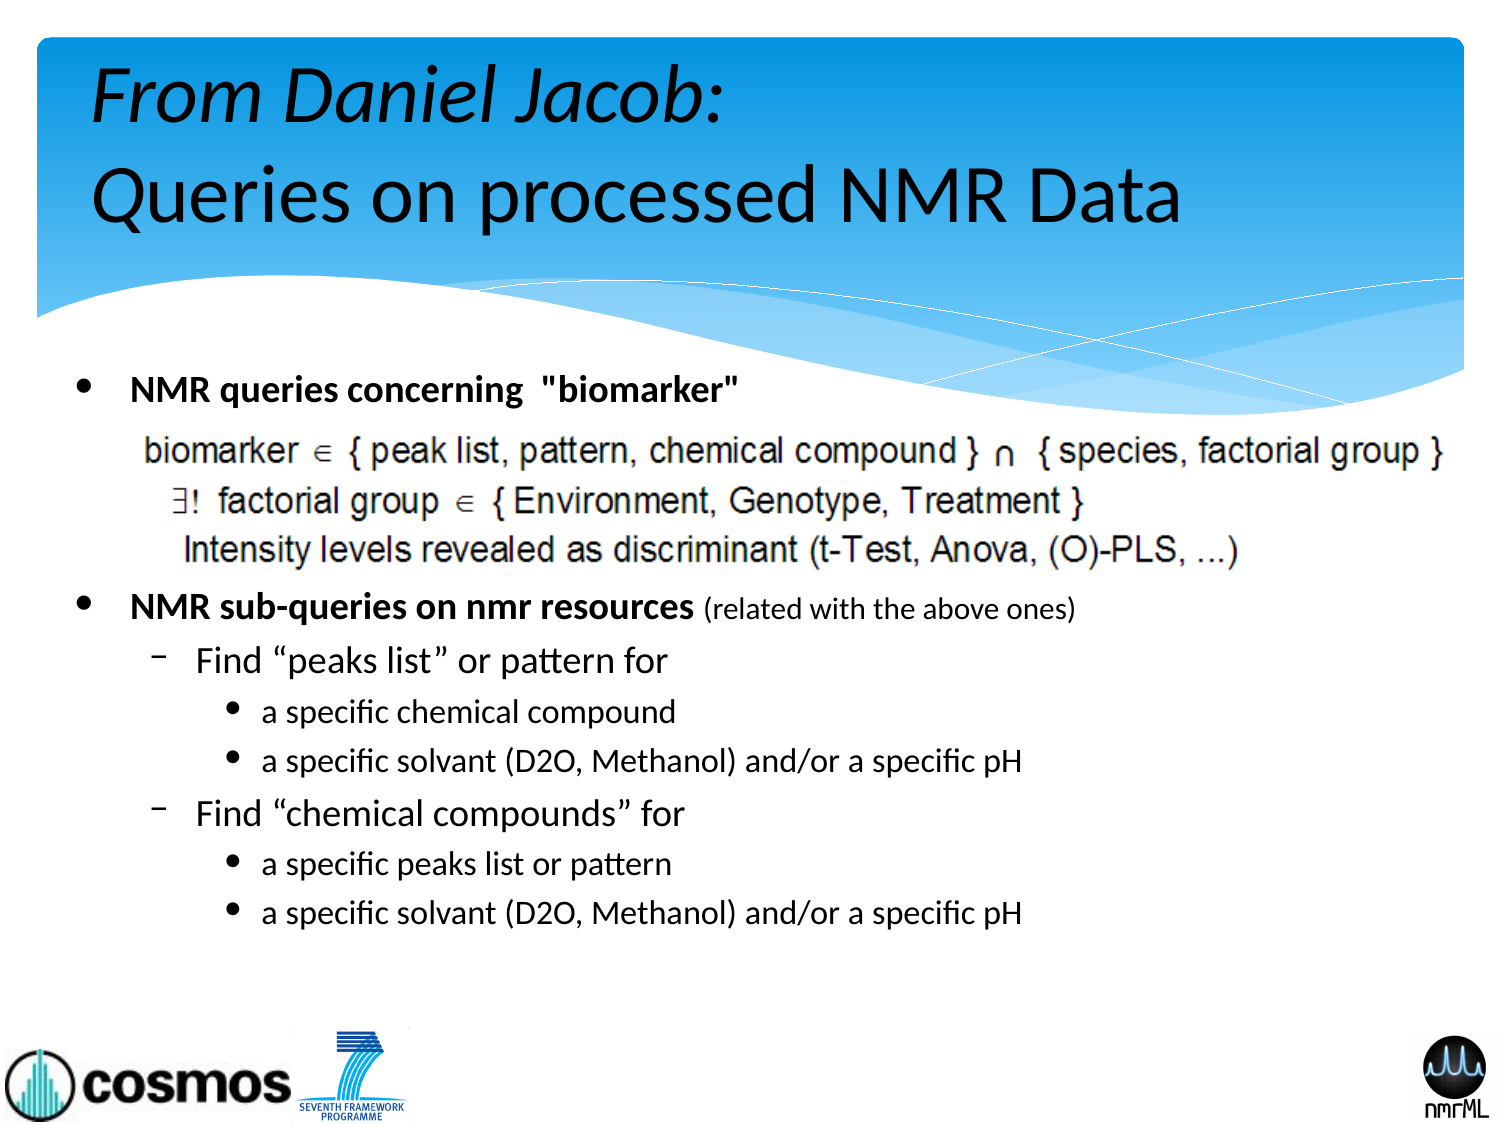

# From Daniel Jacob: Queries on processed NMR Data
NMR queries concerning  "biomarker"

NMR sub-queries on nmr resources (related with the above ones)
Find “peaks list” or pattern for
a specific chemical compound
a specific solvant (D2O, Methanol) and/or a specific pH
Find “chemical compounds” for
a specific peaks list or pattern
a specific solvant (D2O, Methanol) and/or a specific pH